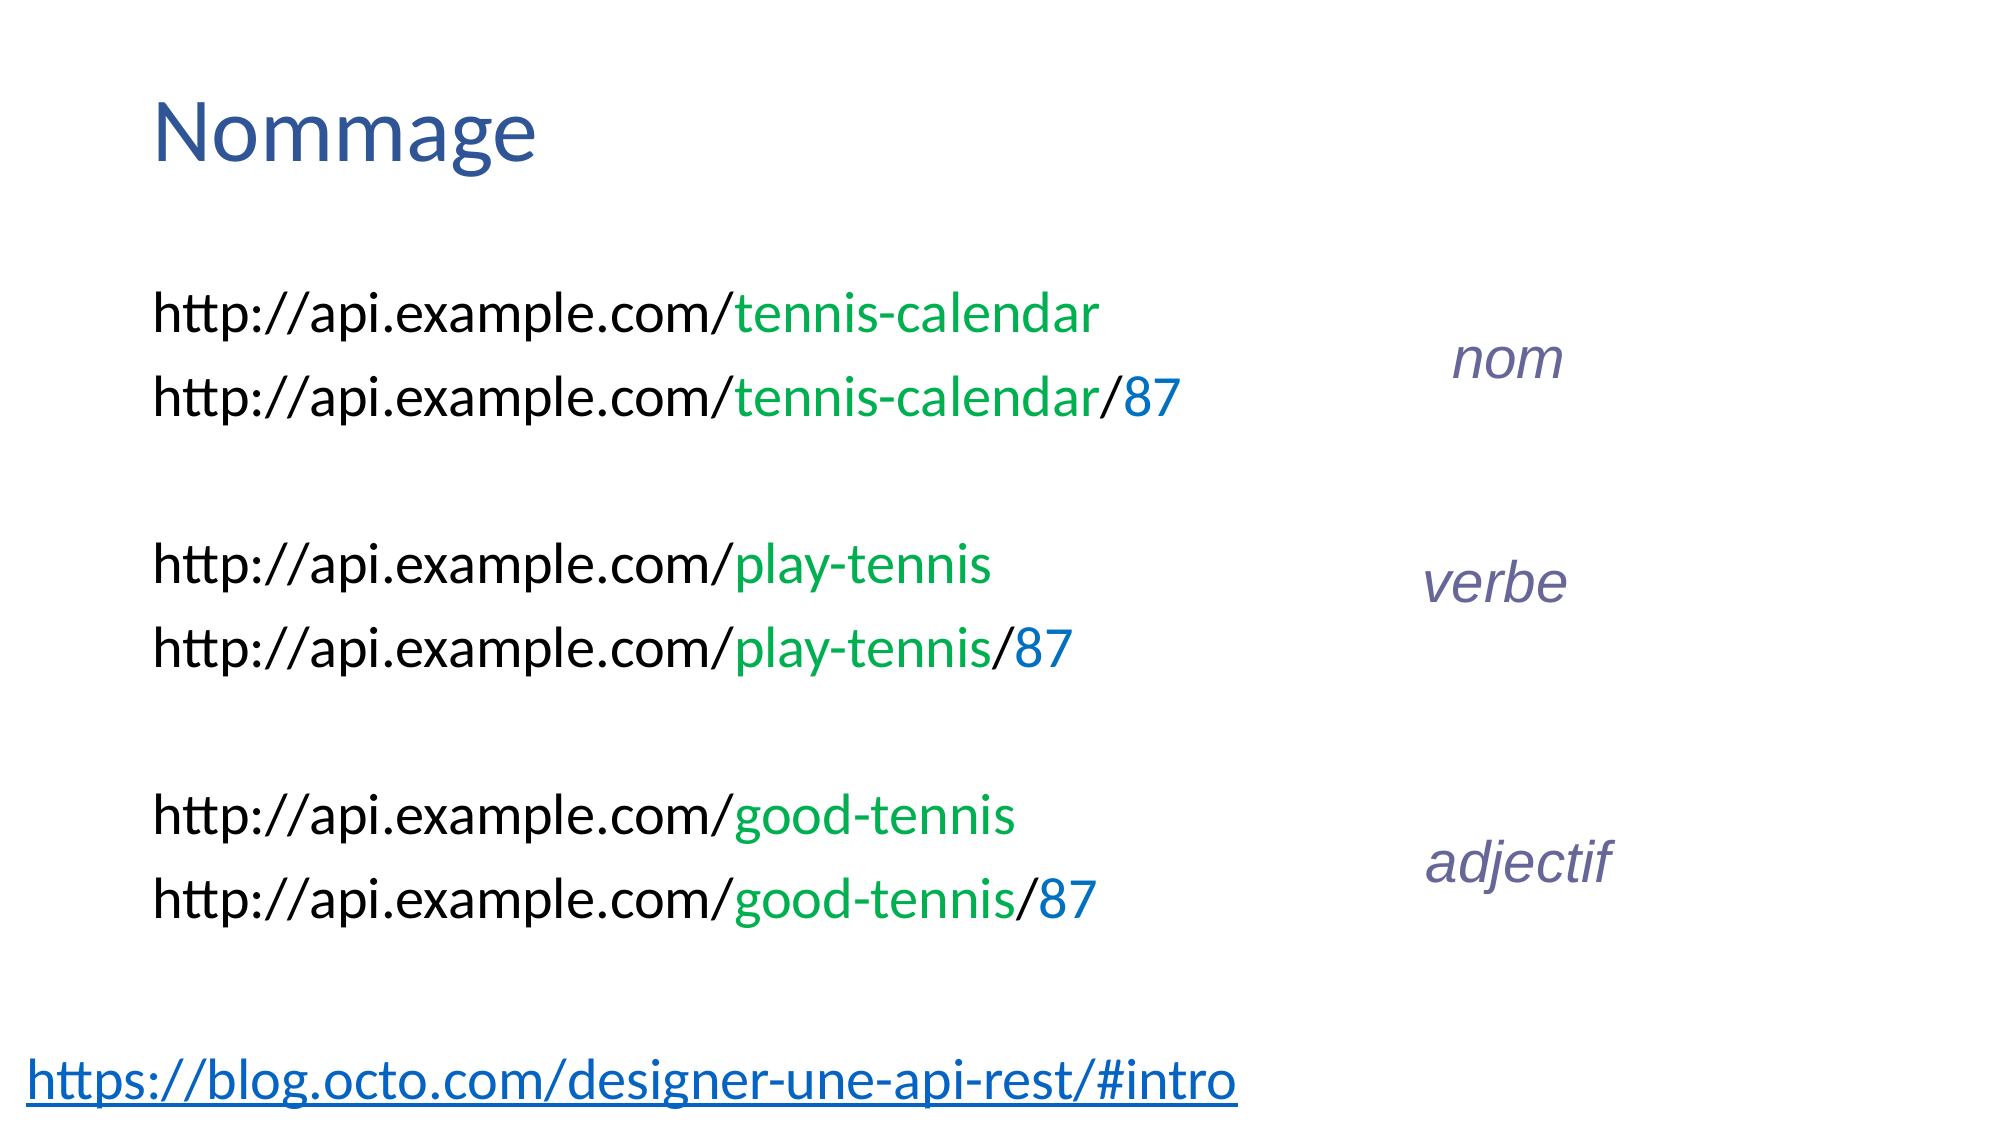

# Nommage
http://api.example.com/tennis-calendar
http://api.example.com/tennis-calendar/87

http://api.example.com/play-tennis
http://api.example.com/play-tennis/87

http://api.example.com/good-tennis
http://api.example.com/good-tennis/87

nom
verbe
adjectif
https://blog.octo.com/designer-une-api-rest/#intro